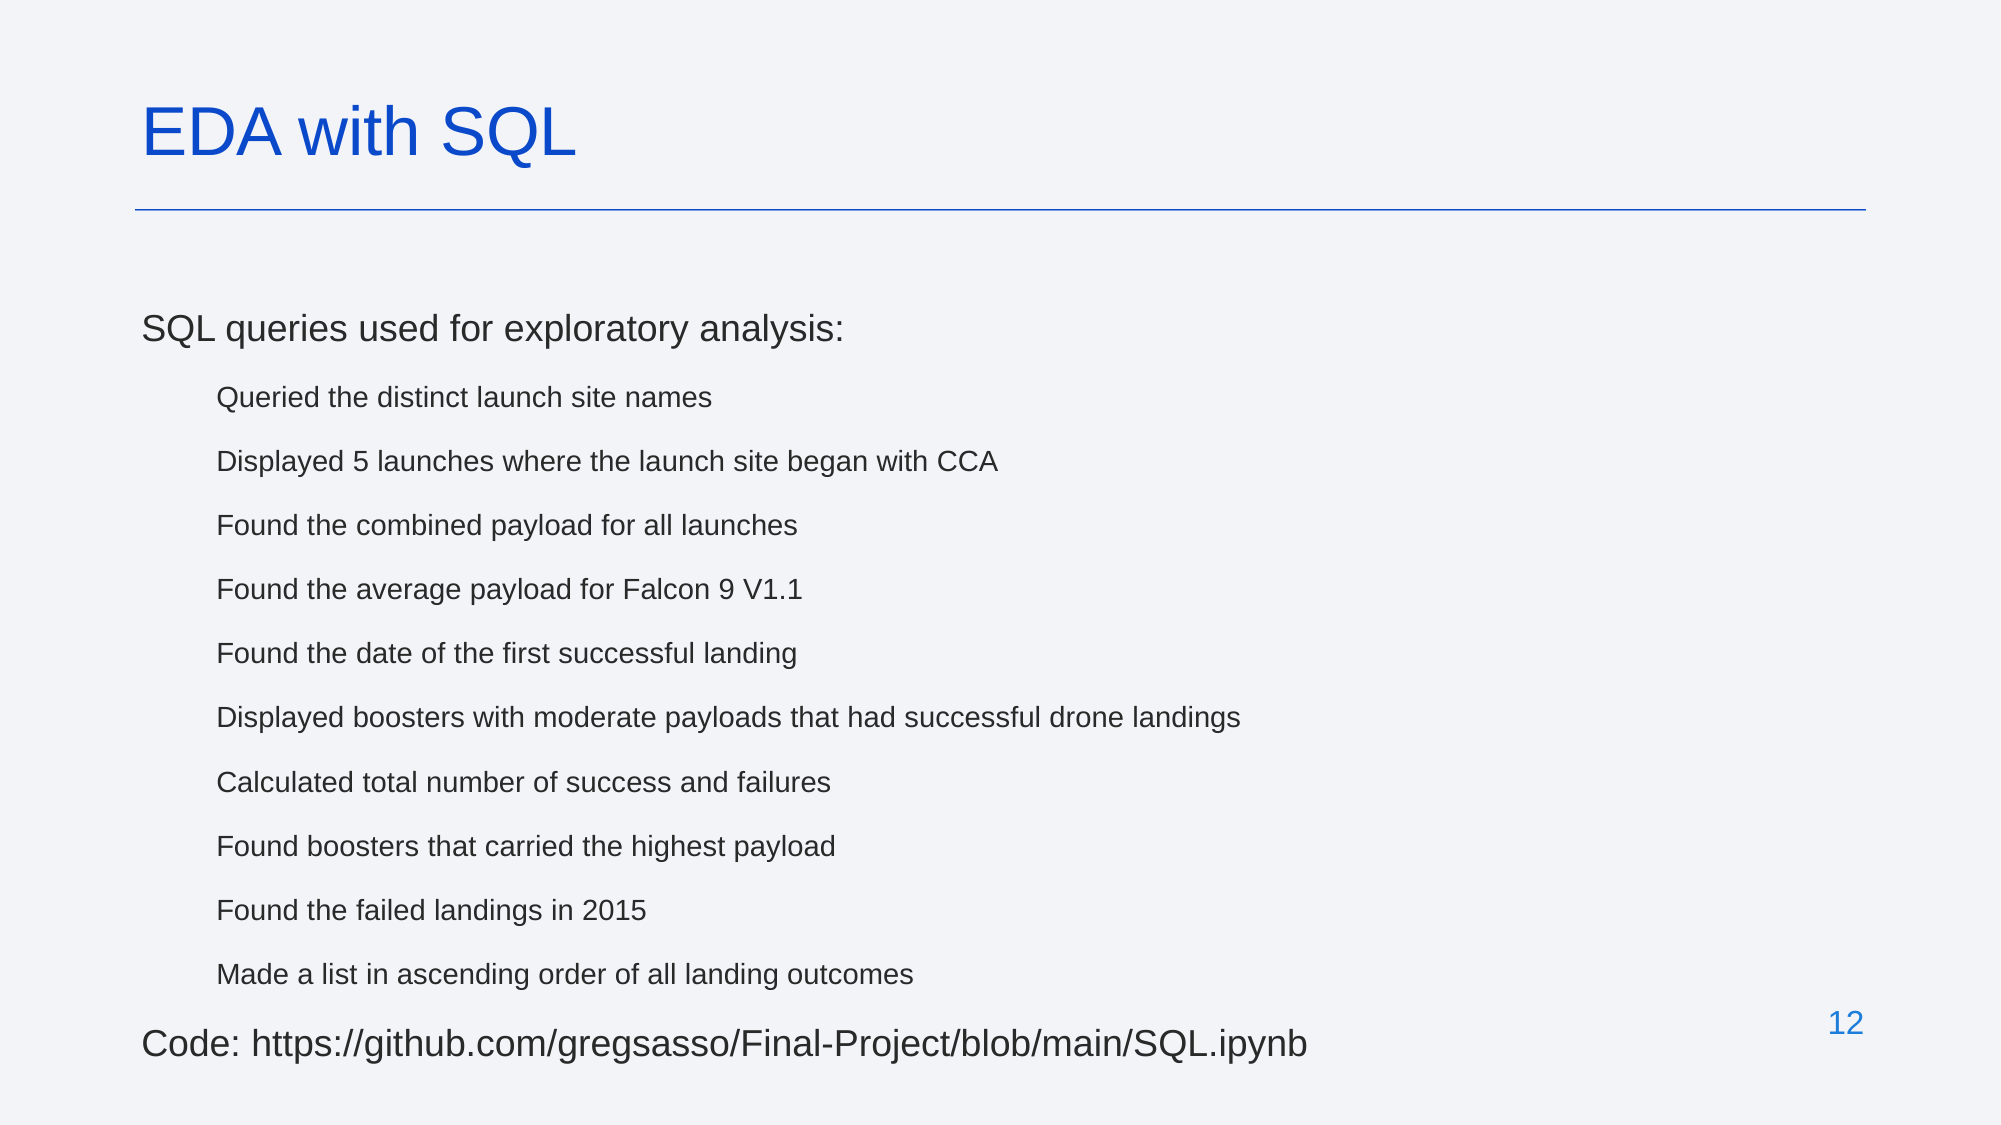

EDA with SQL
SQL queries used for exploratory analysis:
Queried the distinct launch site names
Displayed 5 launches where the launch site began with CCA
Found the combined payload for all launches
Found the average payload for Falcon 9 V1.1
Found the date of the first successful landing
Displayed boosters with moderate payloads that had successful drone landings
Calculated total number of success and failures
Found boosters that carried the highest payload
Found the failed landings in 2015
Made a list in ascending order of all landing outcomes
Code: https://github.com/gregsasso/Final-Project/blob/main/SQL.ipynb
12